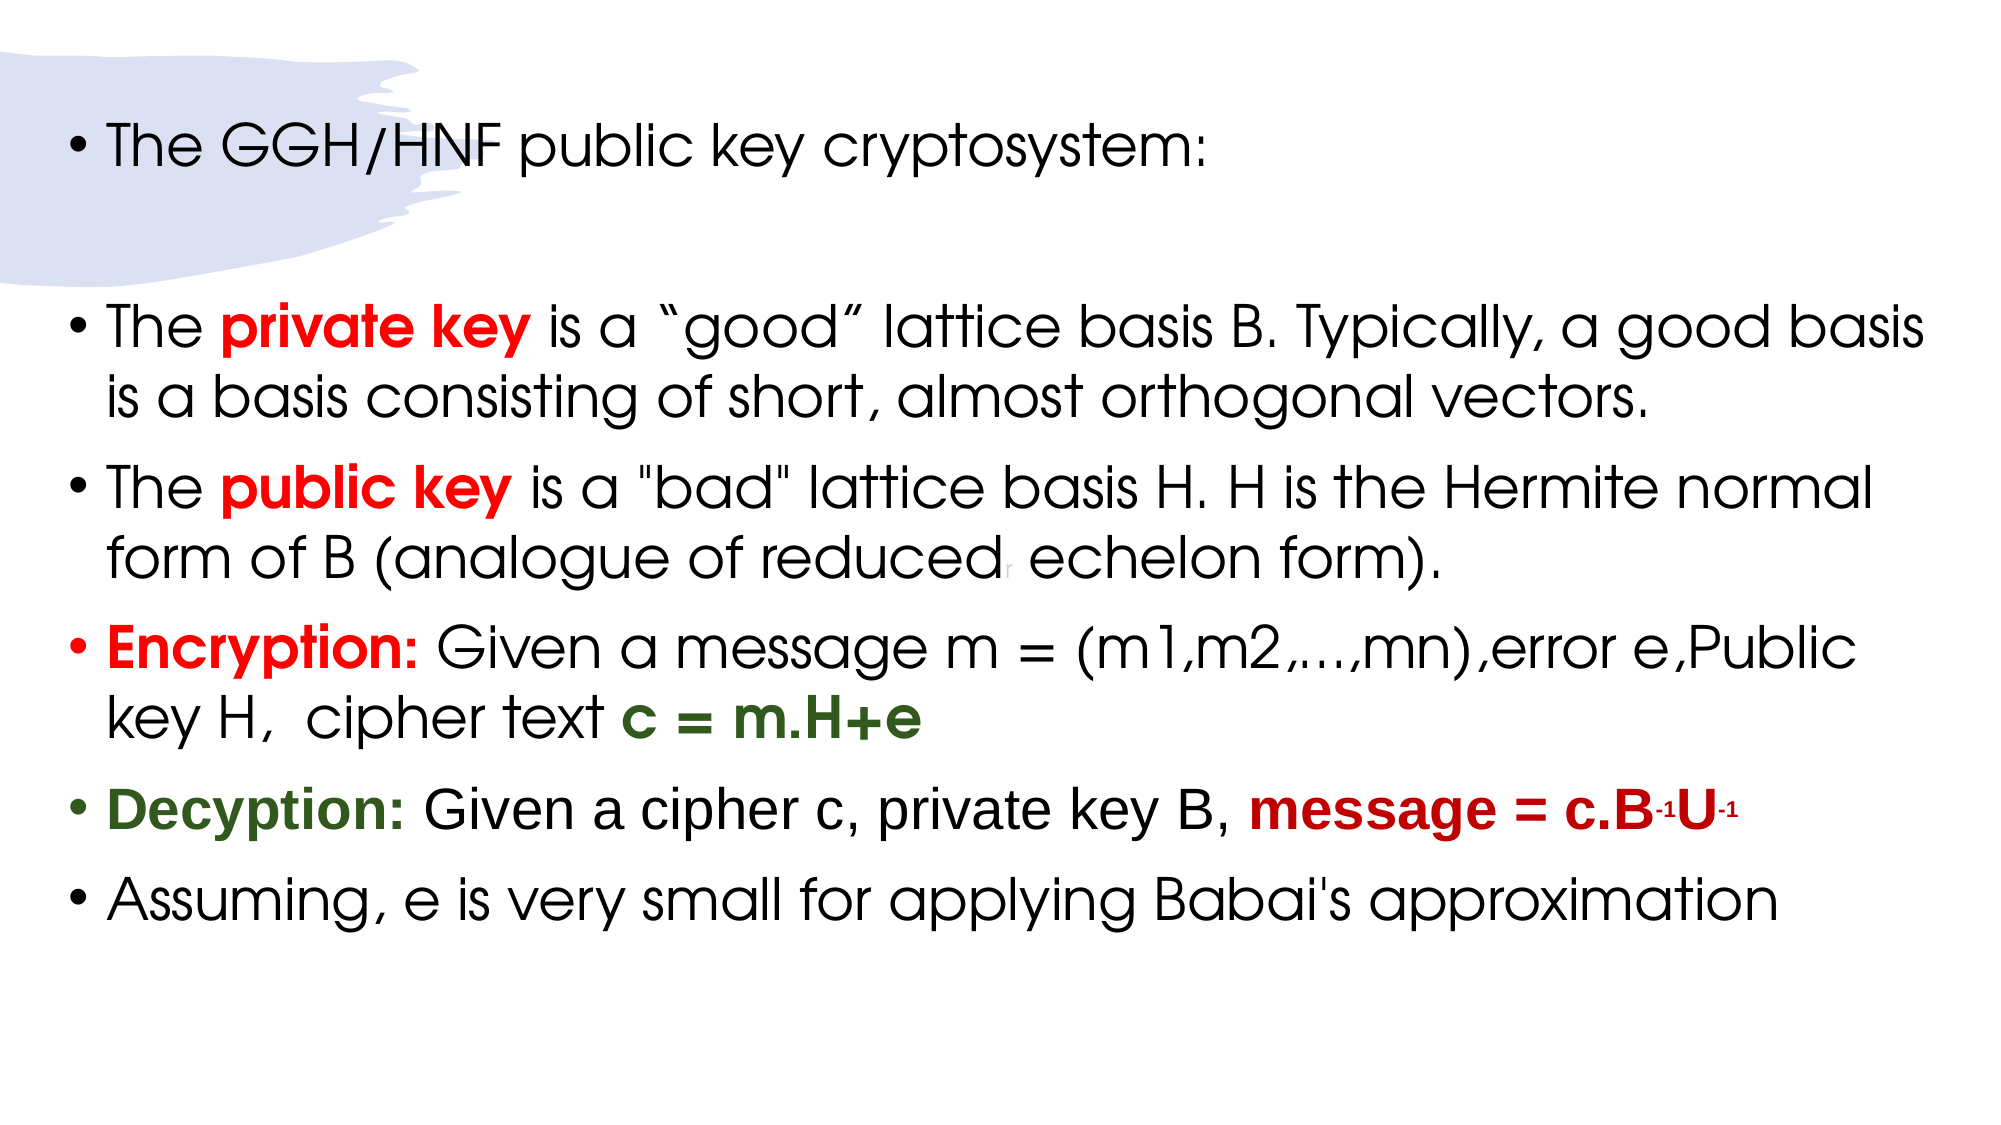

#
The GGH/HNF public key cryptosystem:

The private key is a “good” lattice basis B. Typically, a good basis is a basis consisting of short, almost orthogonal vectors.
The public key is a "bad" lattice basis H. H is the Hermite normal form of B (analogue of reducedr echelon form).
Encryption: Given a message m = (m1,m2,…,mn),error e,Public key H,  cipher text c = m.H+e
Decyption: Given a cipher c, private key B, message = c.B-1U-1
Assuming, e is very small for applying Babai's approximation